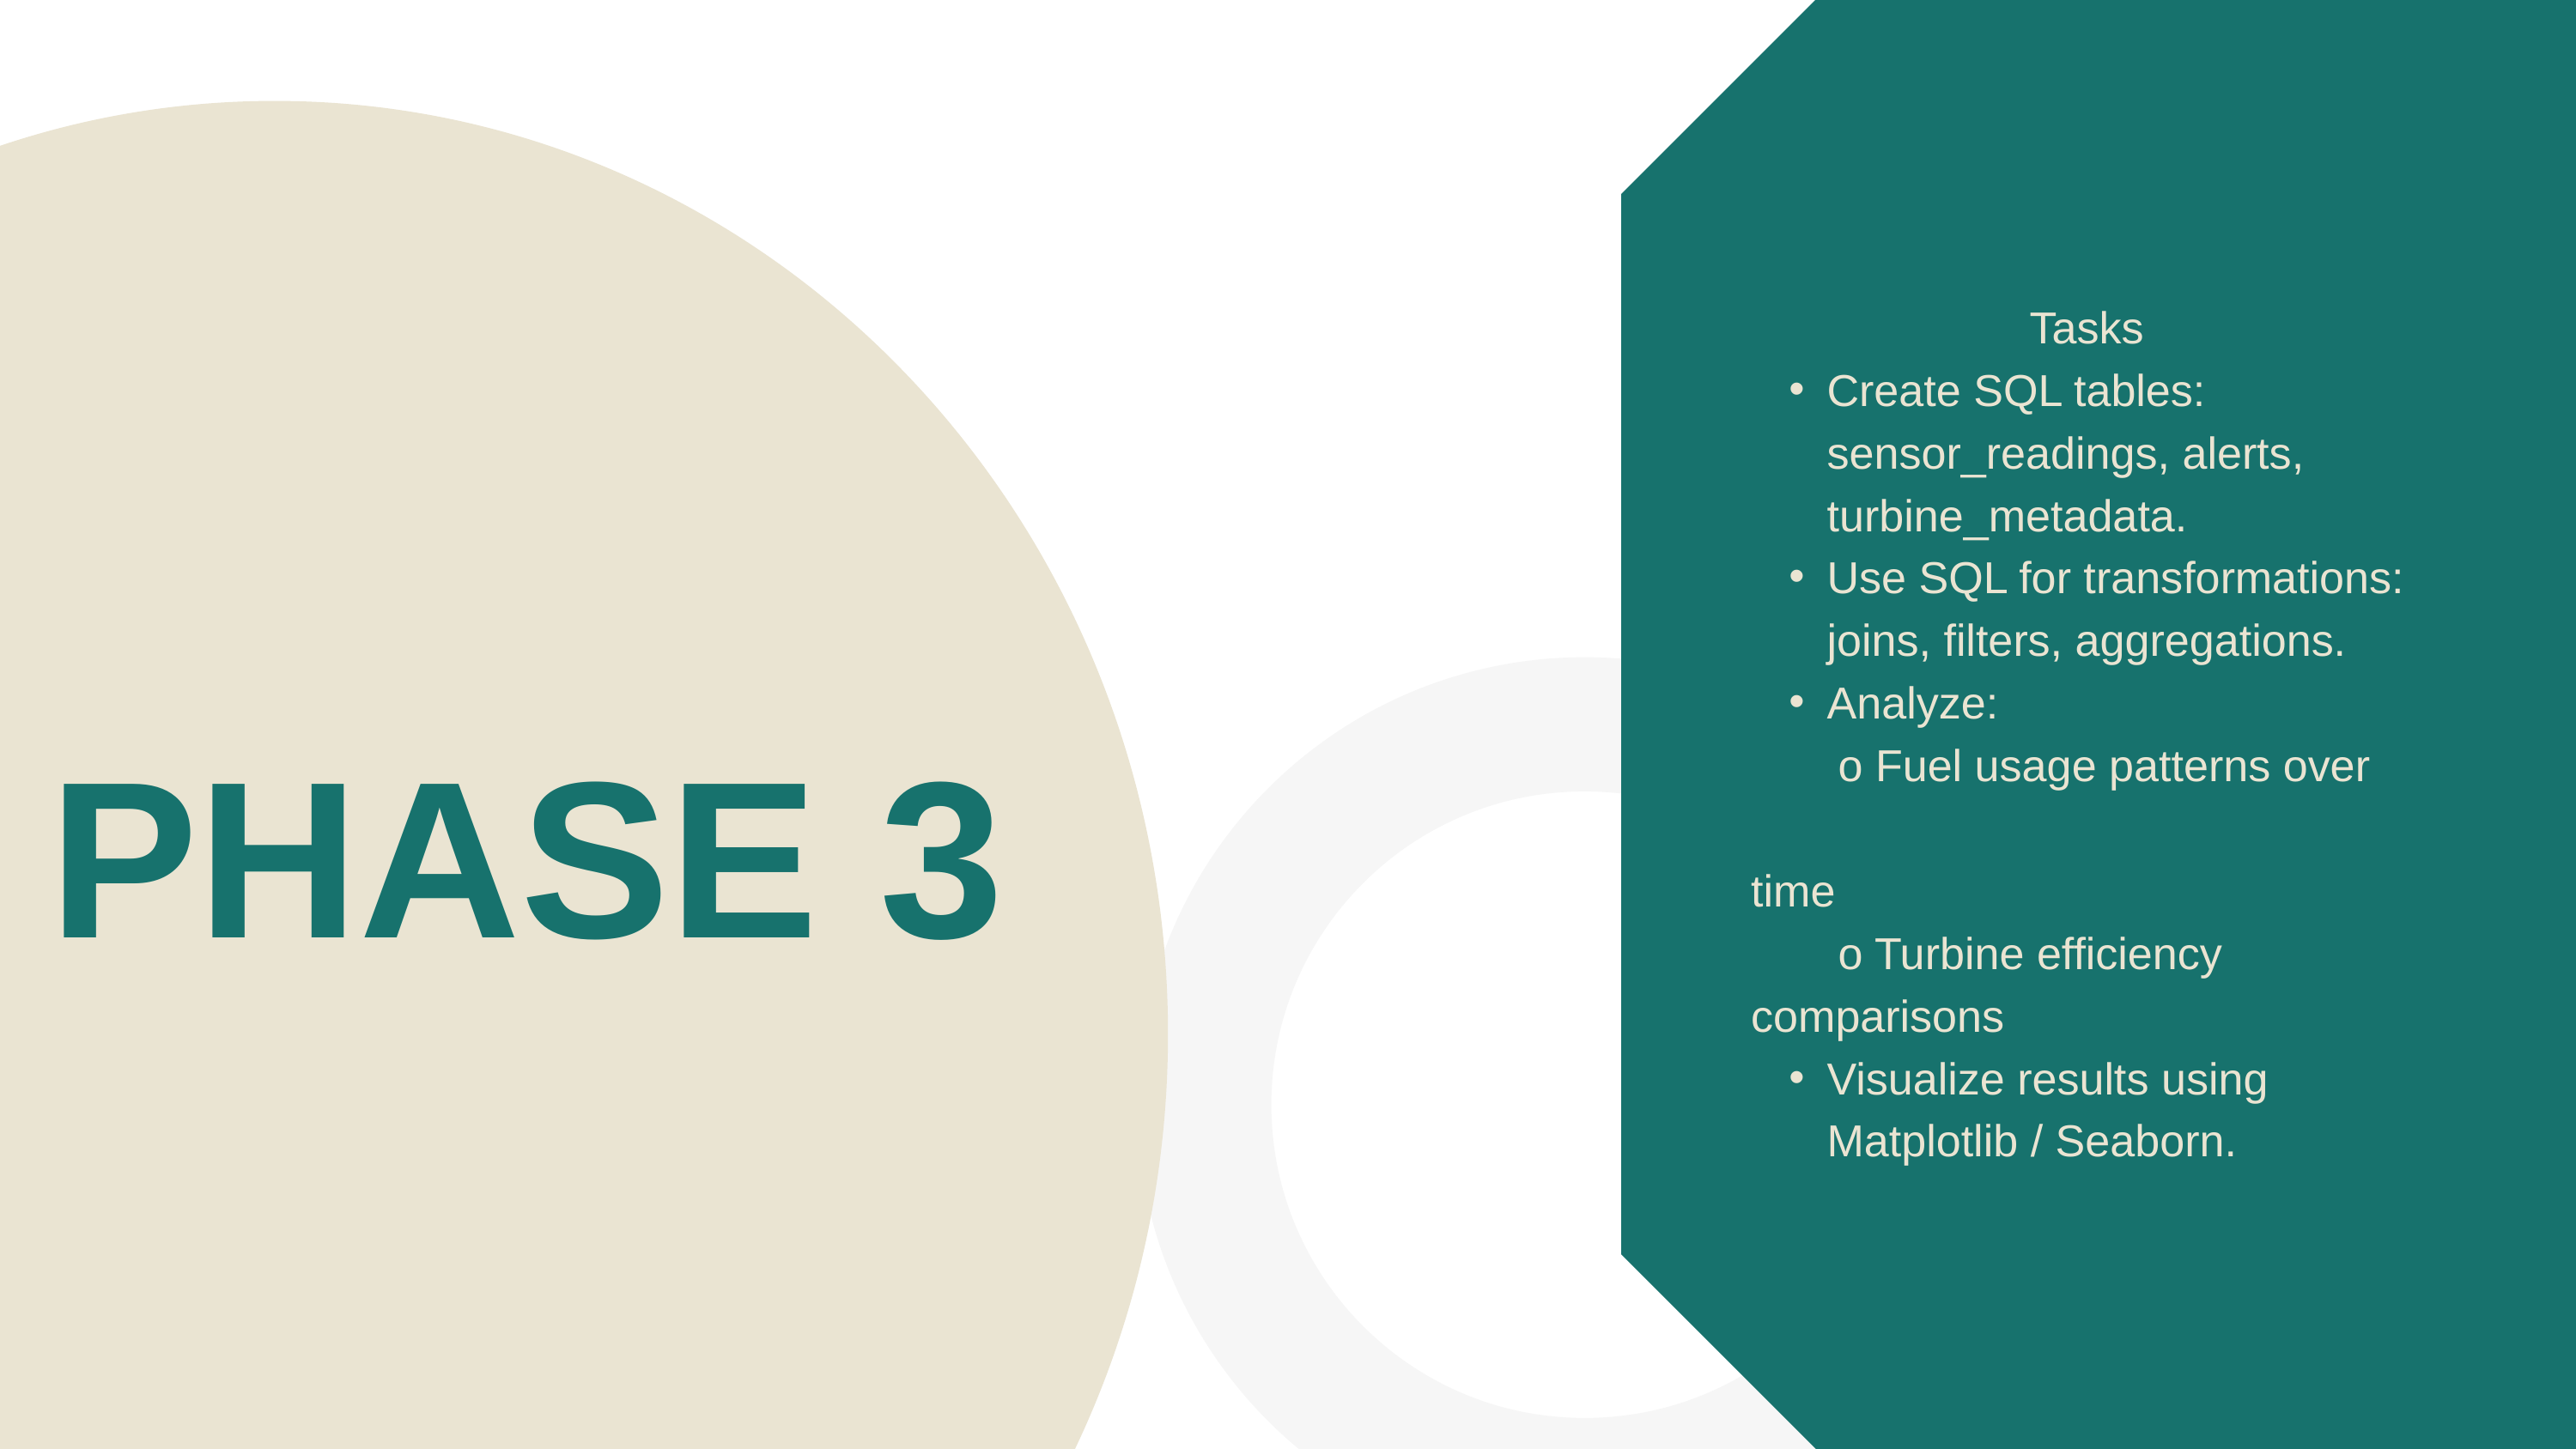

Tasks
Create SQL tables: sensor_readings, alerts, turbine_metadata.
Use SQL for transformations: joins, filters, aggregations.
Analyze:
       o Fuel usage patterns over
time
       o Turbine efficiency comparisons
Visualize results using Matplotlib / Seaborn.

PHASE 3